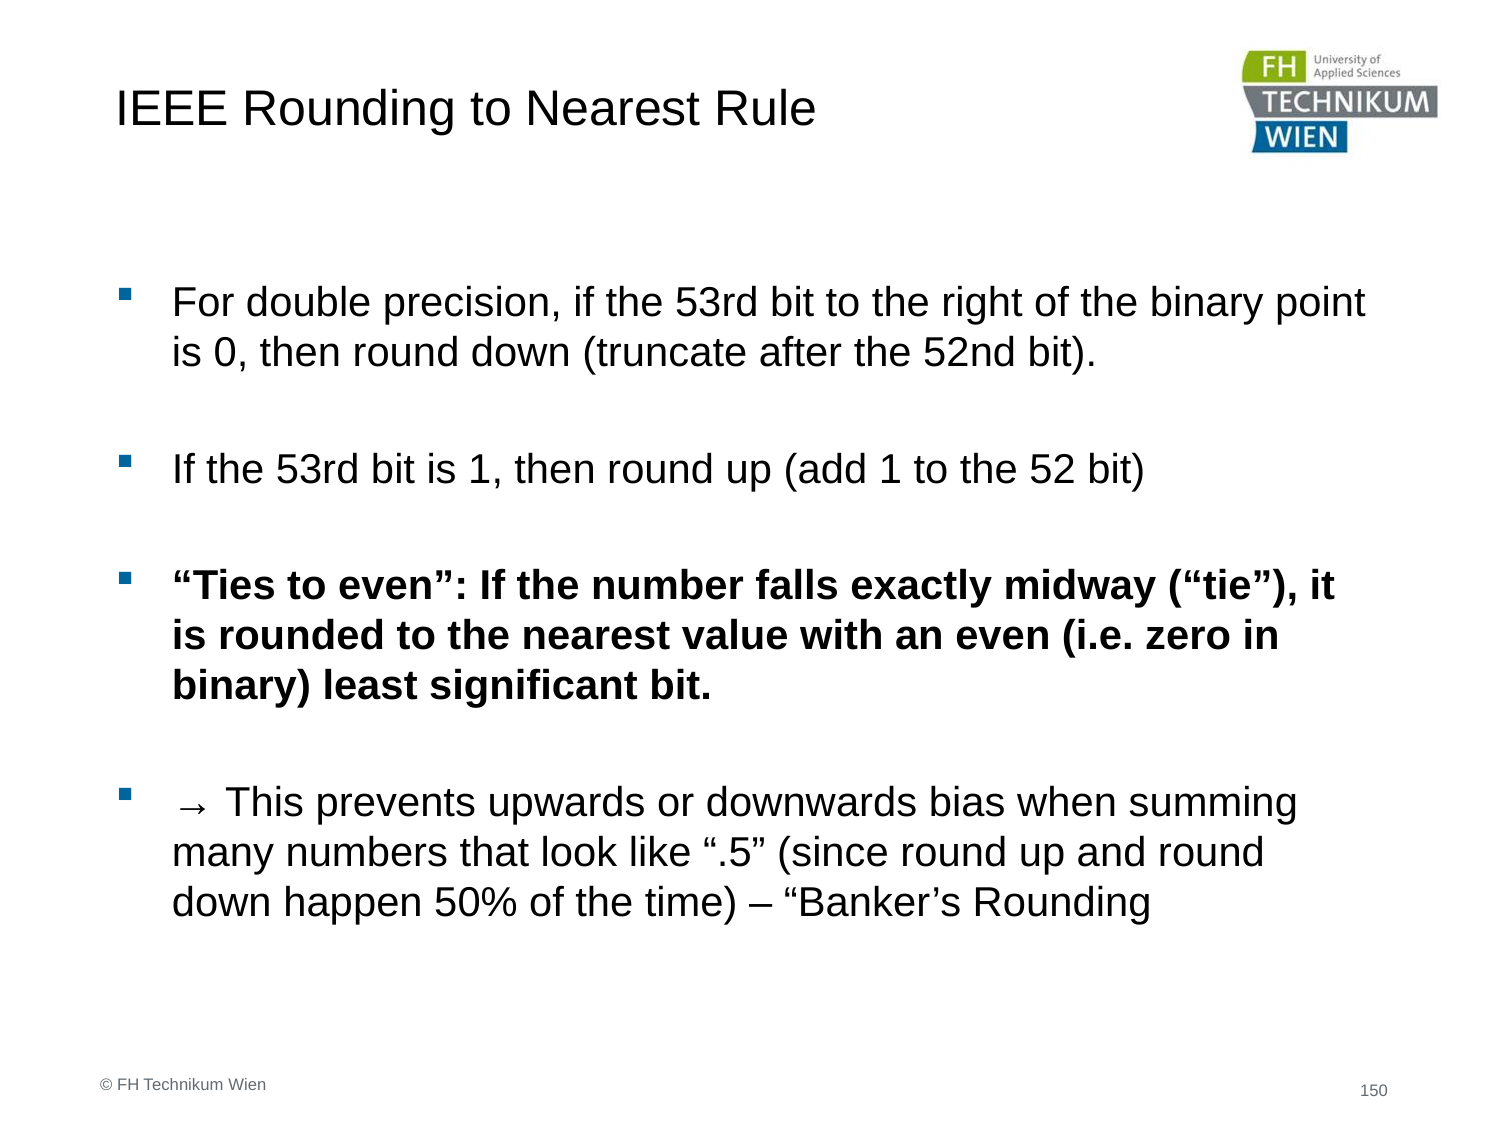

# IEEE Rounding to Nearest Rule
For double precision, if the 53rd bit to the right of the binary point is 0, then round down (truncate after the 52nd bit).

If the 53rd bit is 1, then round up (add 1 to the 52 bit)

“Ties to even”: If the number falls exactly midway (“tie”), it is rounded to the nearest value with an even (i.e. zero in binary) least significant bit.

→ This prevents upwards or downwards bias when summing many numbers that look like “.5” (since round up and round down happen 50% of the time) – “Banker’s Rounding

© FH Technikum Wien

150